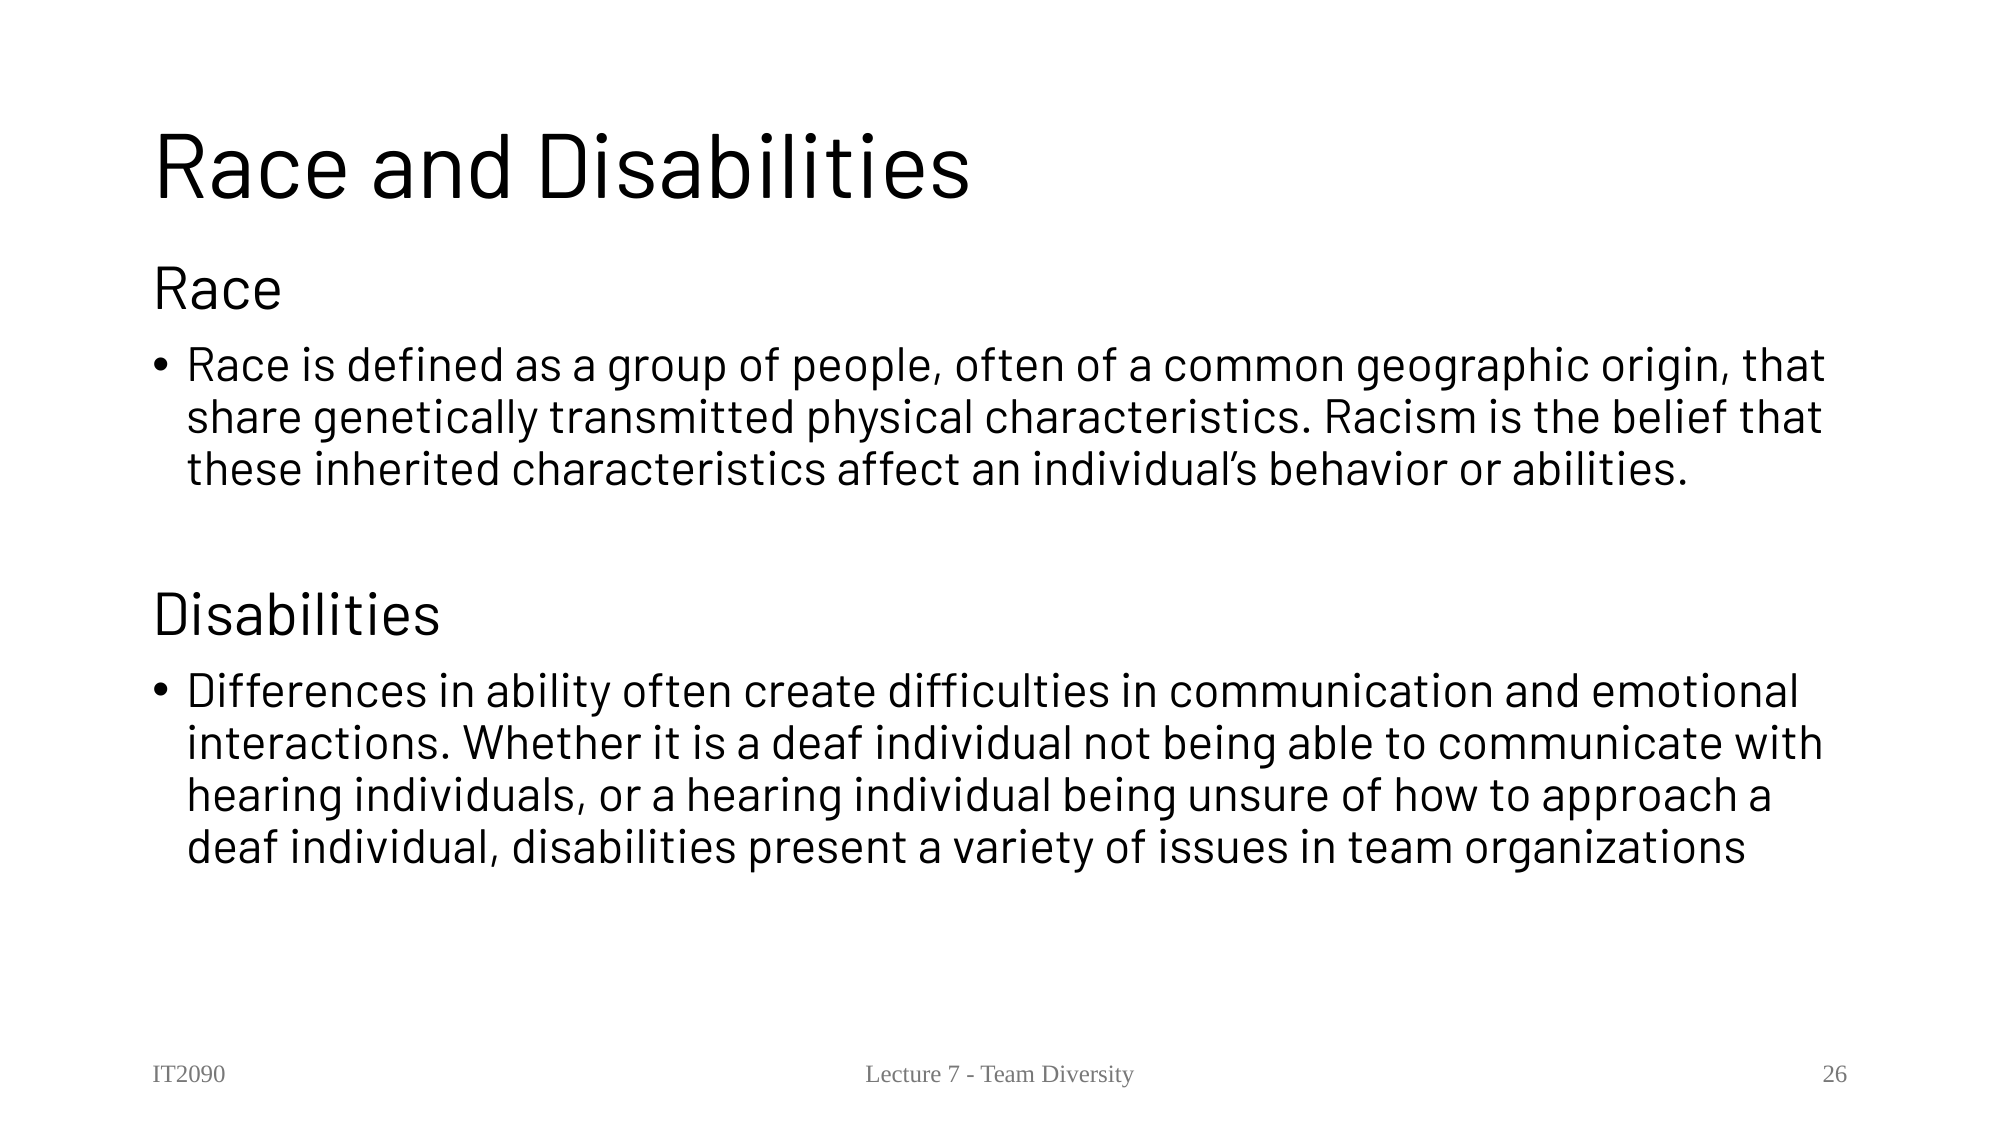

# Race and Disabilities
Race
Race is defined as a group of people, often of a common geographic origin, that share genetically transmitted physical characteristics. Racism is the belief that these inherited characteristics affect an individual’s behavior or abilities.

Disabilities
Differences in ability often create difficulties in communication and emotional interactions. Whether it is a deaf individual not being able to communicate with hearing individuals, or a hearing individual being unsure of how to approach a deaf individual, disabilities present a variety of issues in team organizations
IT2090
Lecture 7 - Team Diversity
26